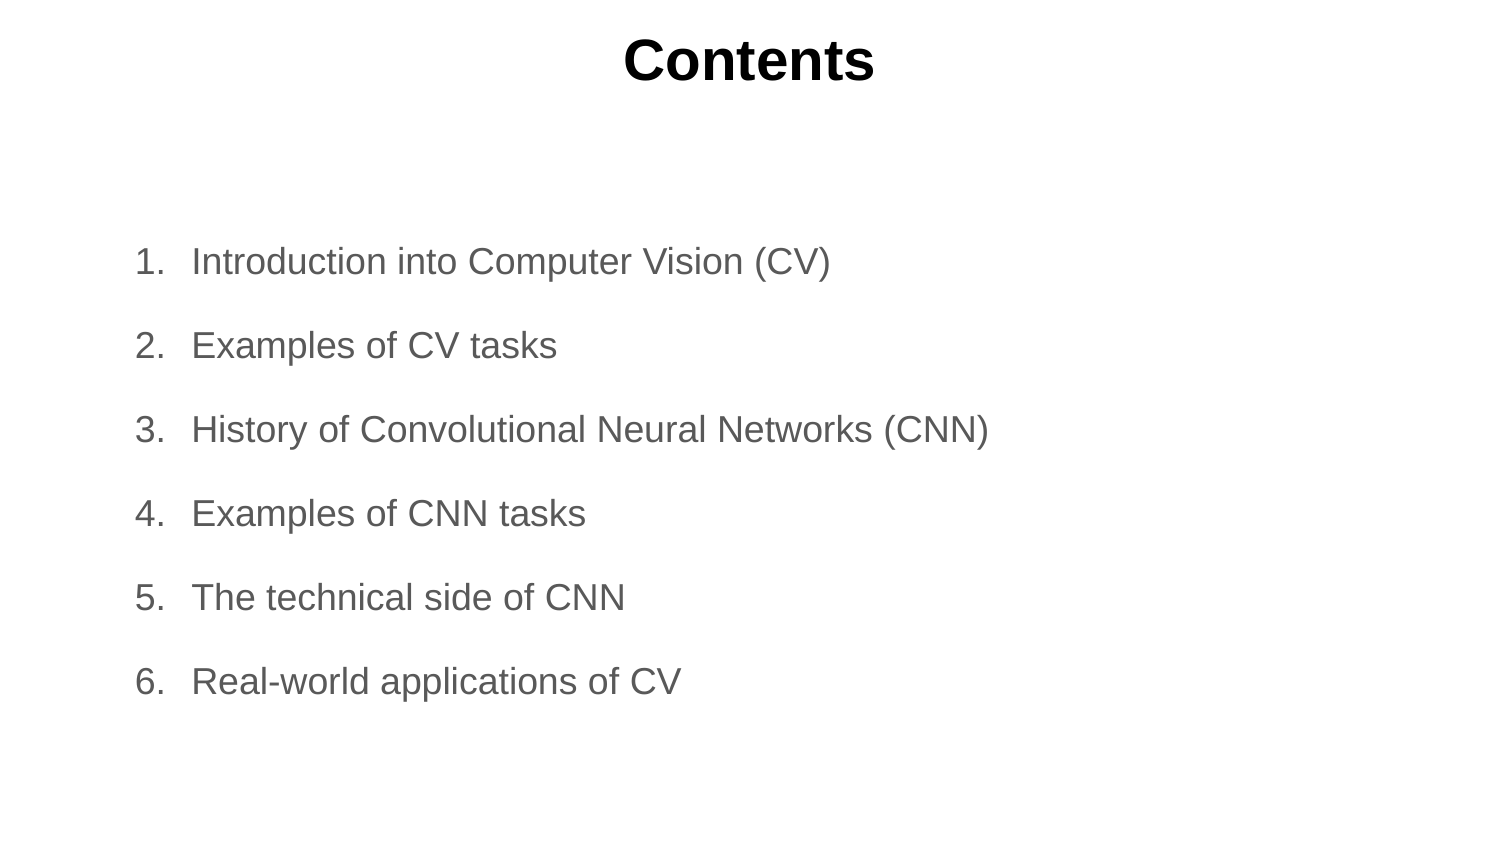

Contents
Introduction into Computer Vision (CV)
Examples of CV tasks
History of Convolutional Neural Networks (CNN)
Examples of CNN tasks
The technical side of CNN
Real-world applications of CV